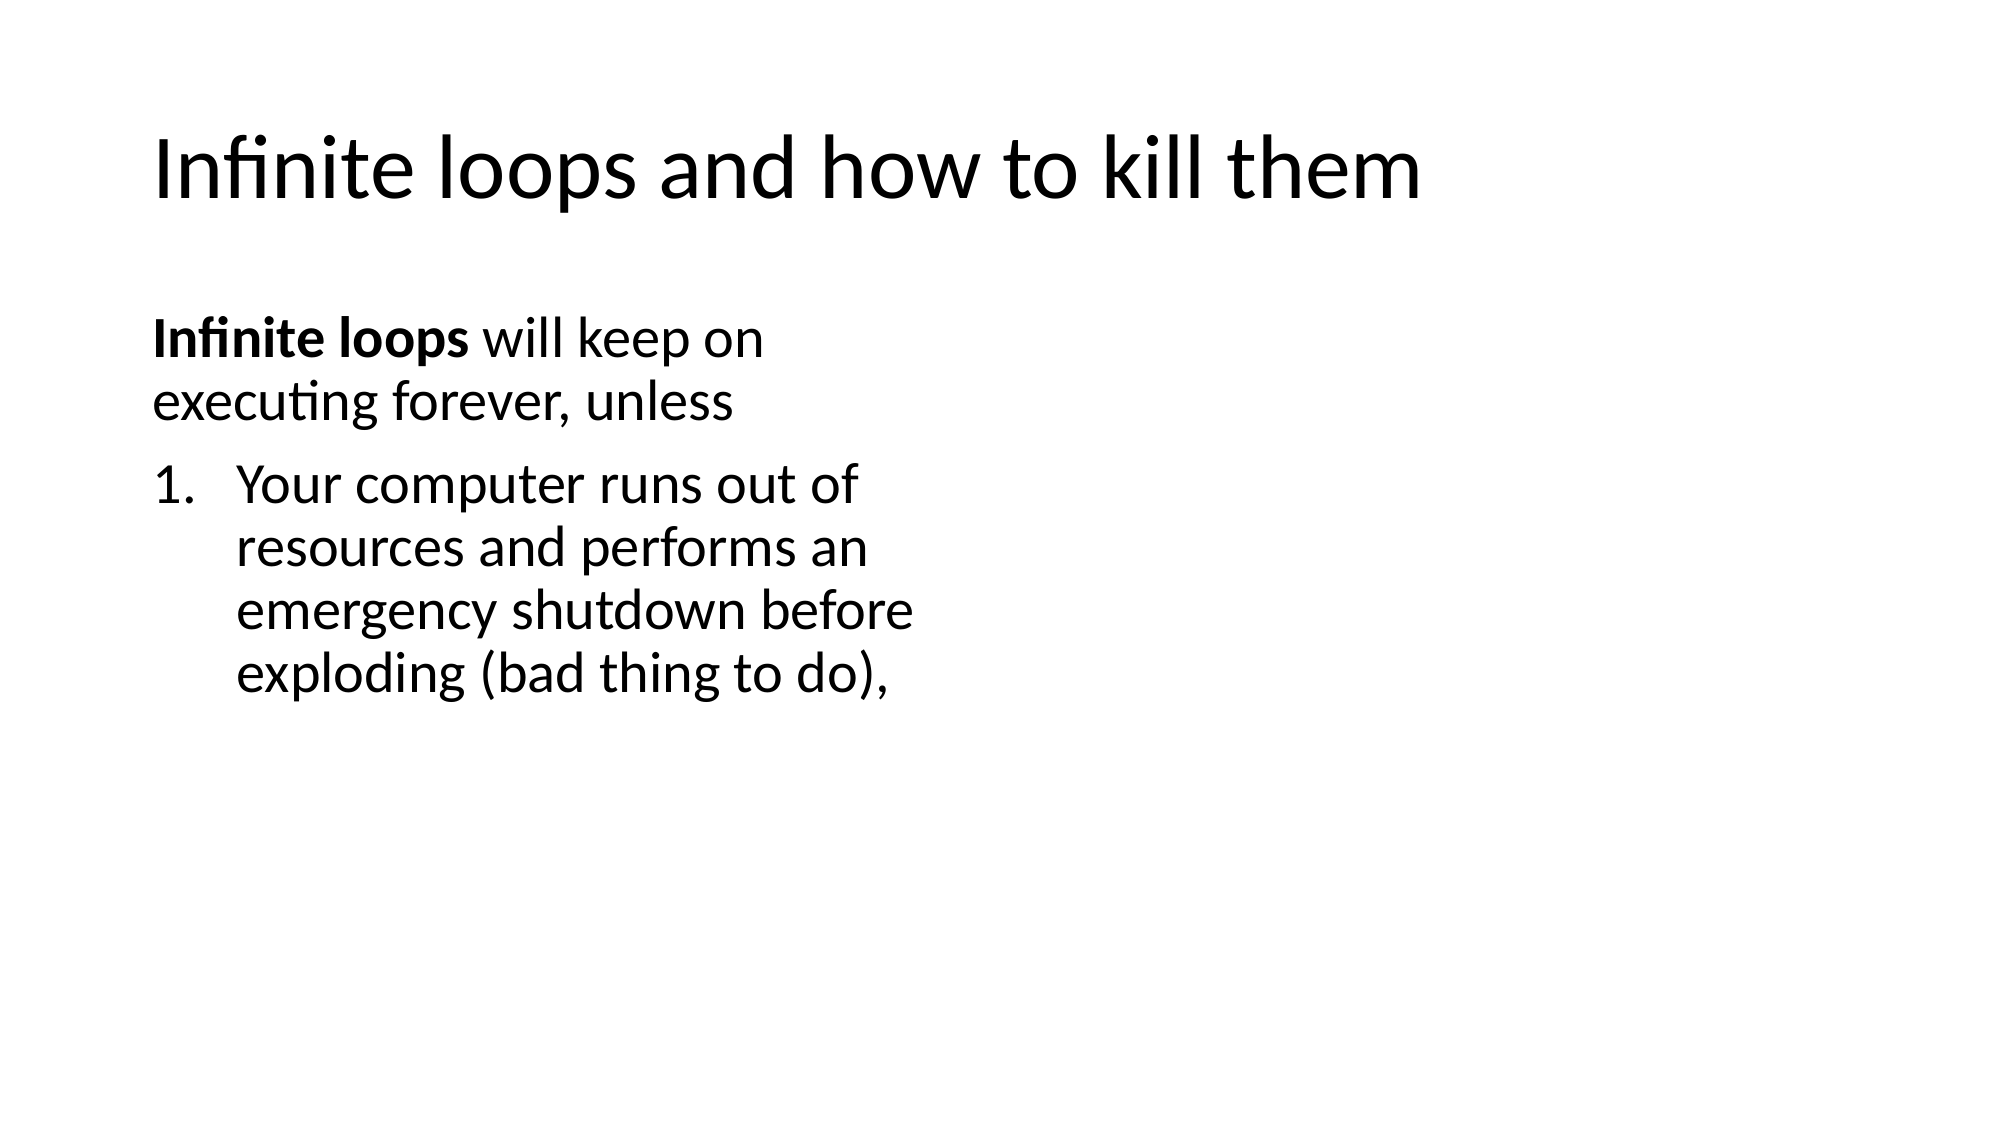

# Infinite loops and how to kill them
Infinite loops will keep on executing forever, unless
Your computer runs out of resources and performs an emergency shutdown before exploding (bad thing to do),